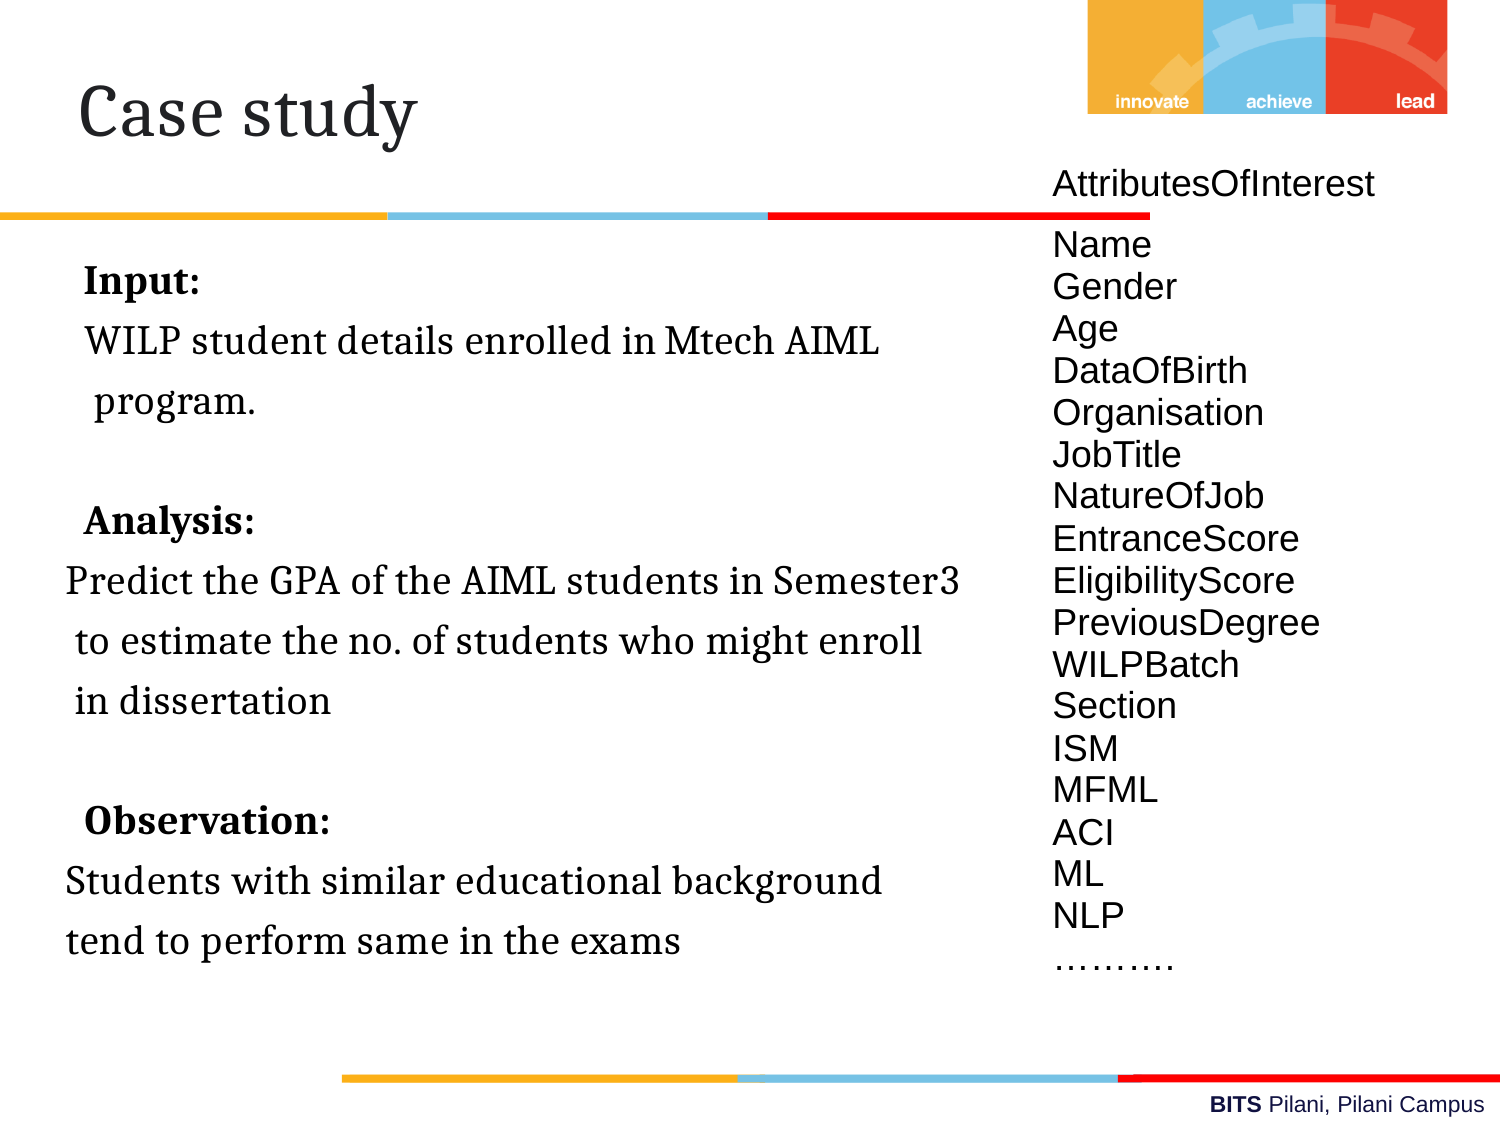

Case study
| AttributesOfInterest |
| --- |
| Name Gender Age DataOfBirth Organisation JobTitle NatureOfJob EntranceScore EligibilityScore PreviousDegree WILPBatch Section ISM MFML ACI ML NLP ………. |
Input:
WILP student details enrolled in Mtech AIML
 program.

Analysis:
Predict the GPA of the AIML students in Semester3
 to estimate the no. of students who might enroll
 in dissertation

Observation:
Students with similar educational background
tend to perform same in the exams